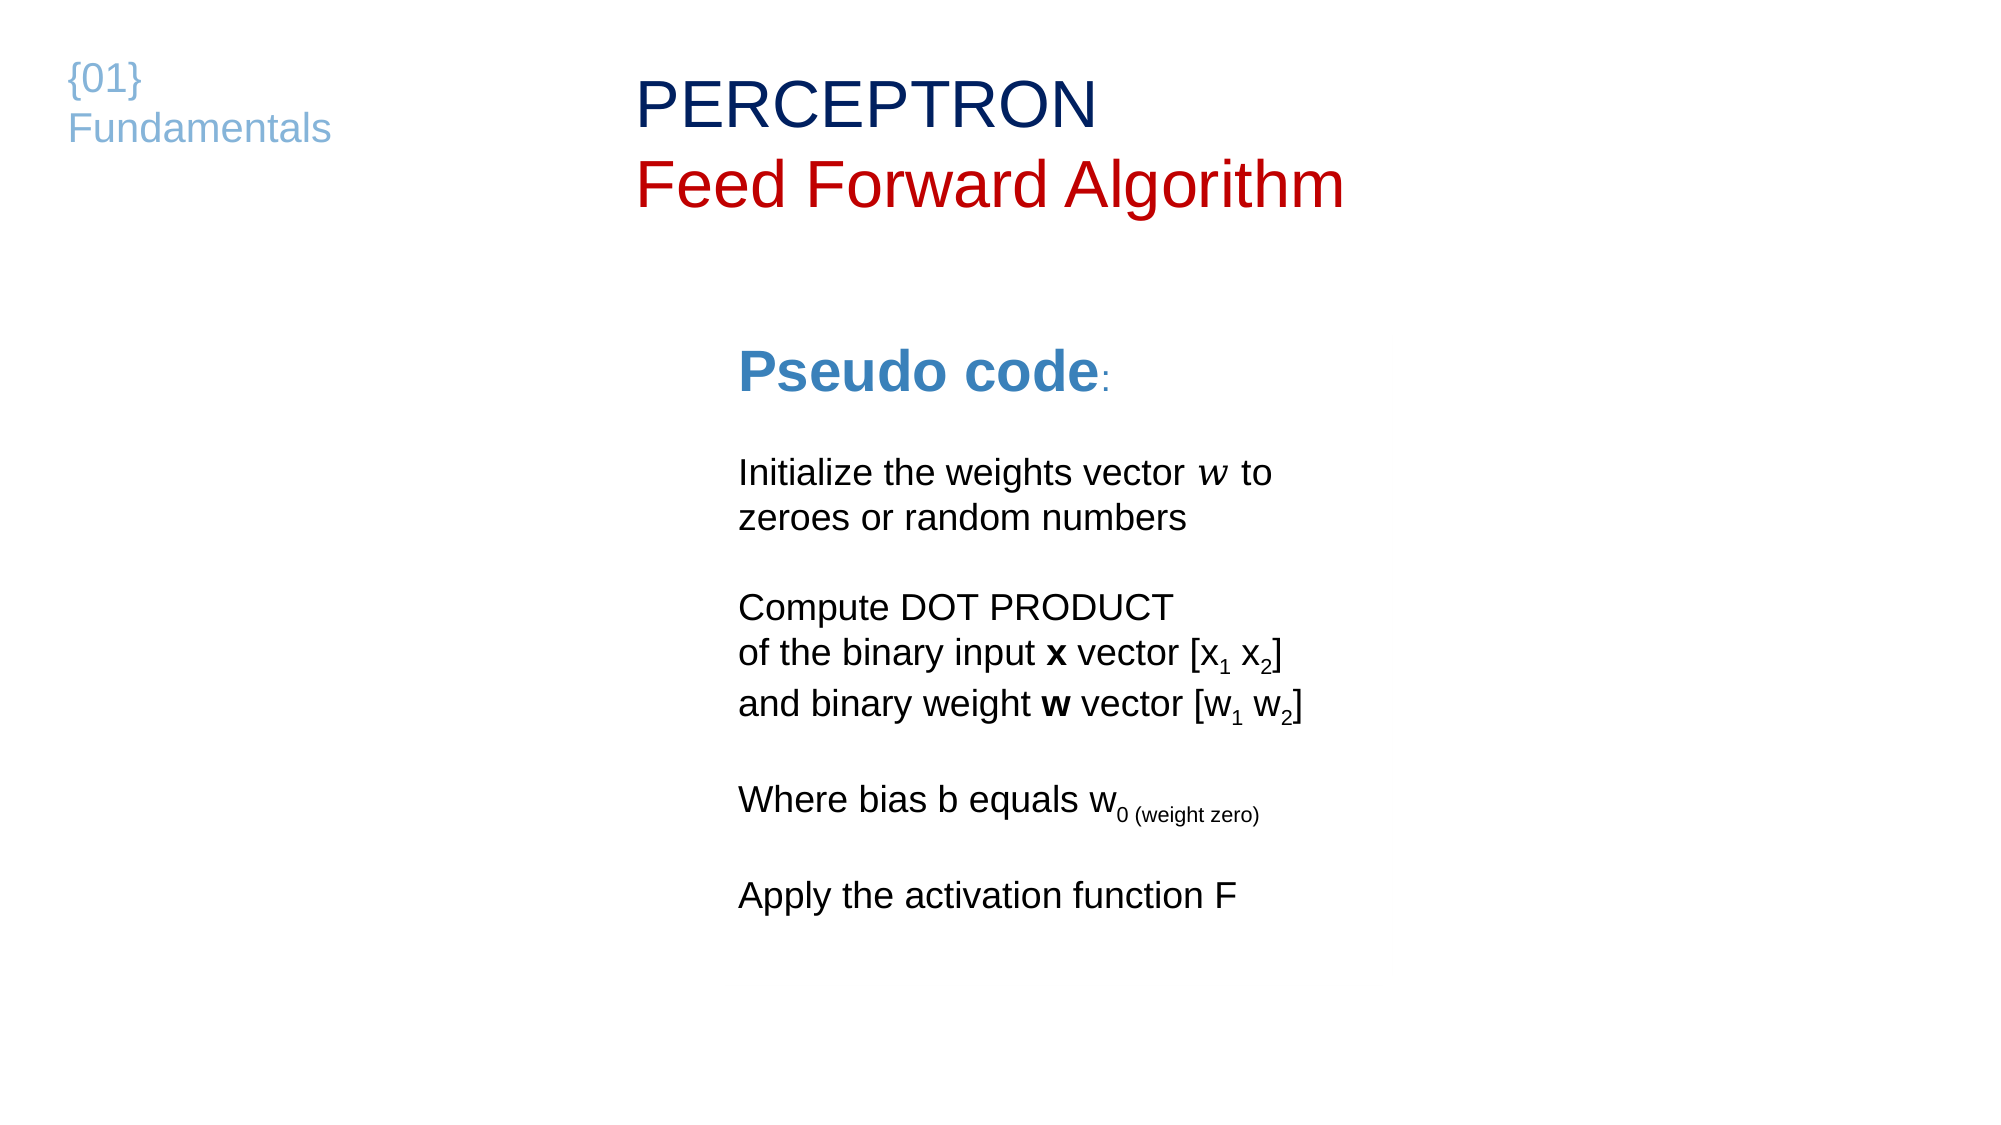

{01}
Fundamentals
PERCEPTRON
Feed Forward Algorithm
Pseudo code:

Initialize the weights vector 𝑤 to zeroes or random numbers

Compute DOT PRODUCT
of the binary input x vector [x1 x2]
and binary weight w vector [w1 w2]

Where bias b equals w0 (weight zero)

Apply the activation function F